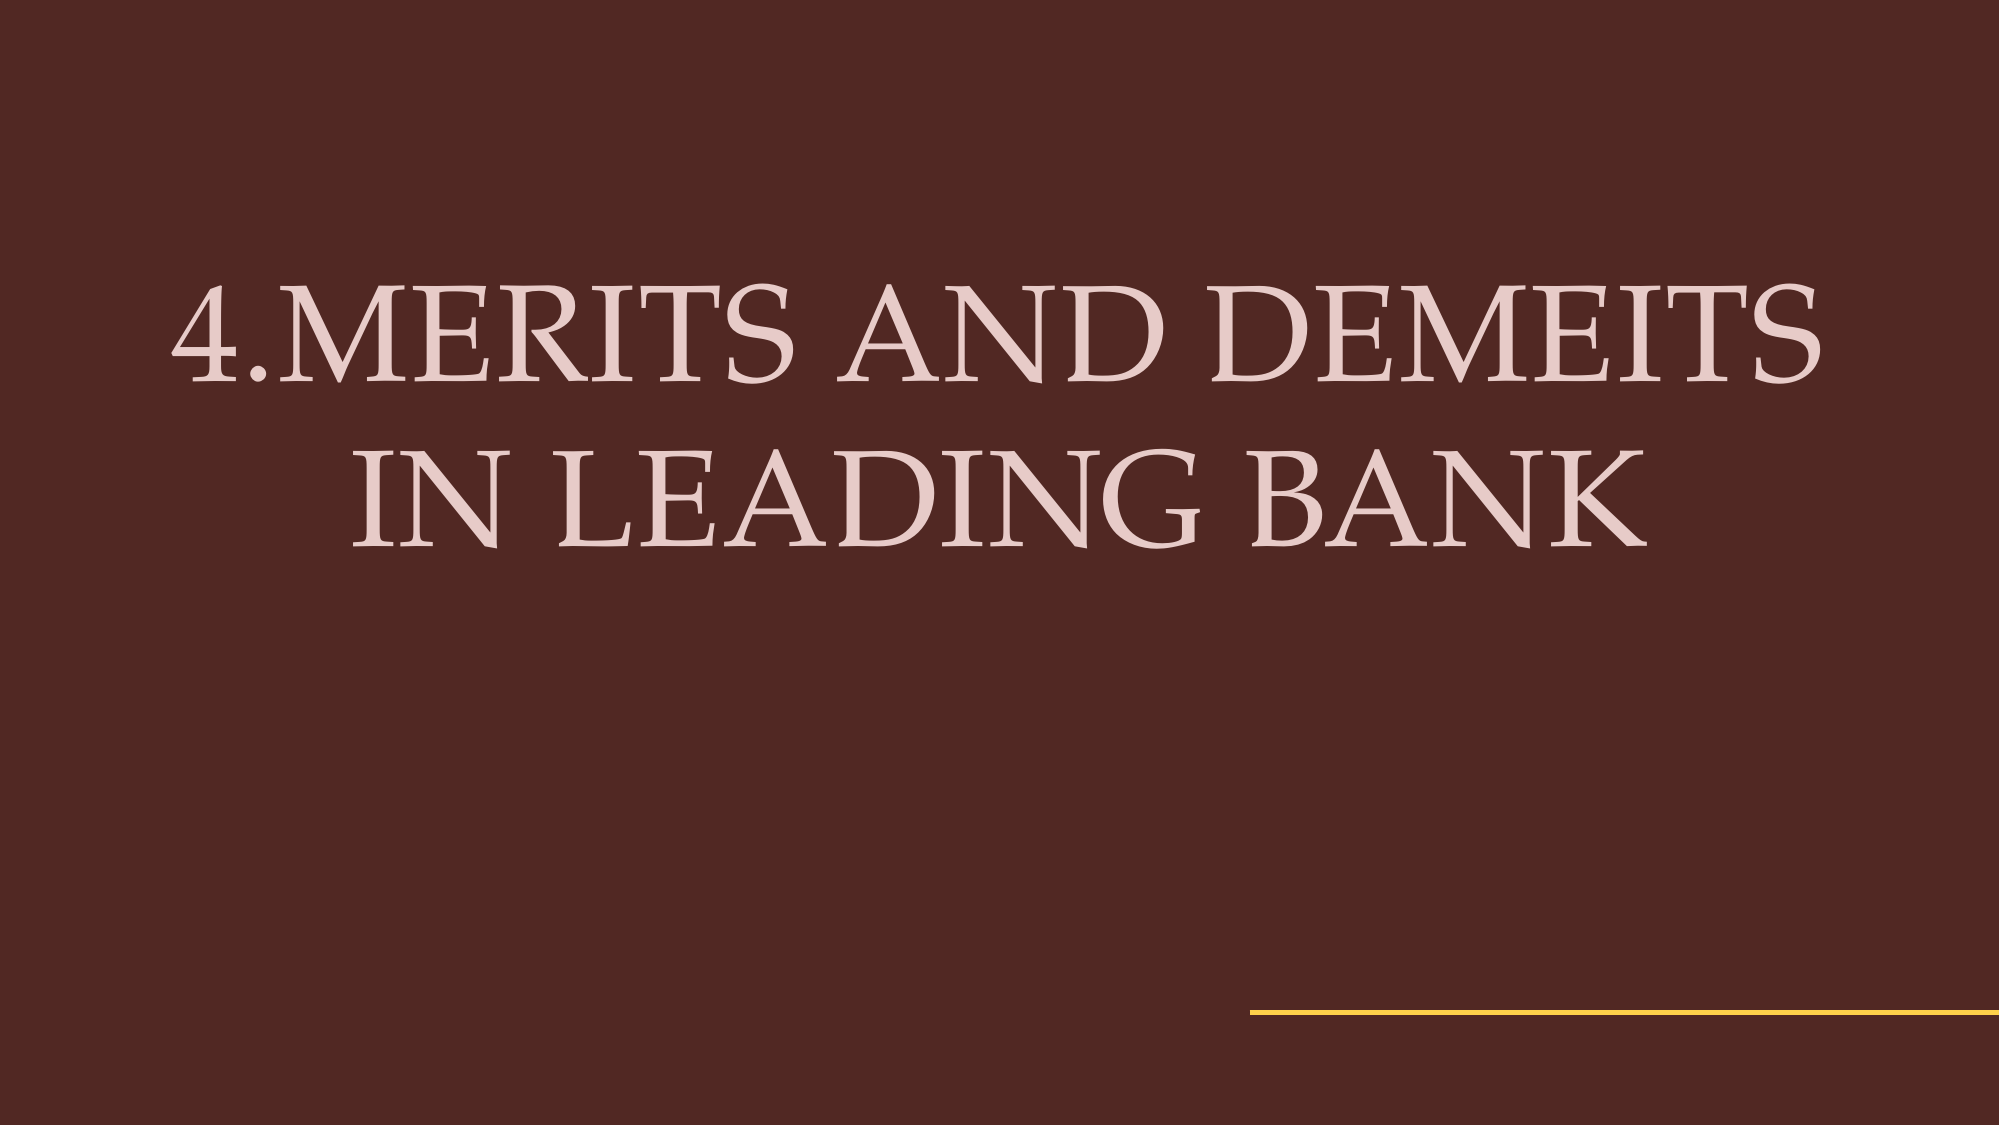

# 4.MERITS AND DEMEITS IN LEADING BANK